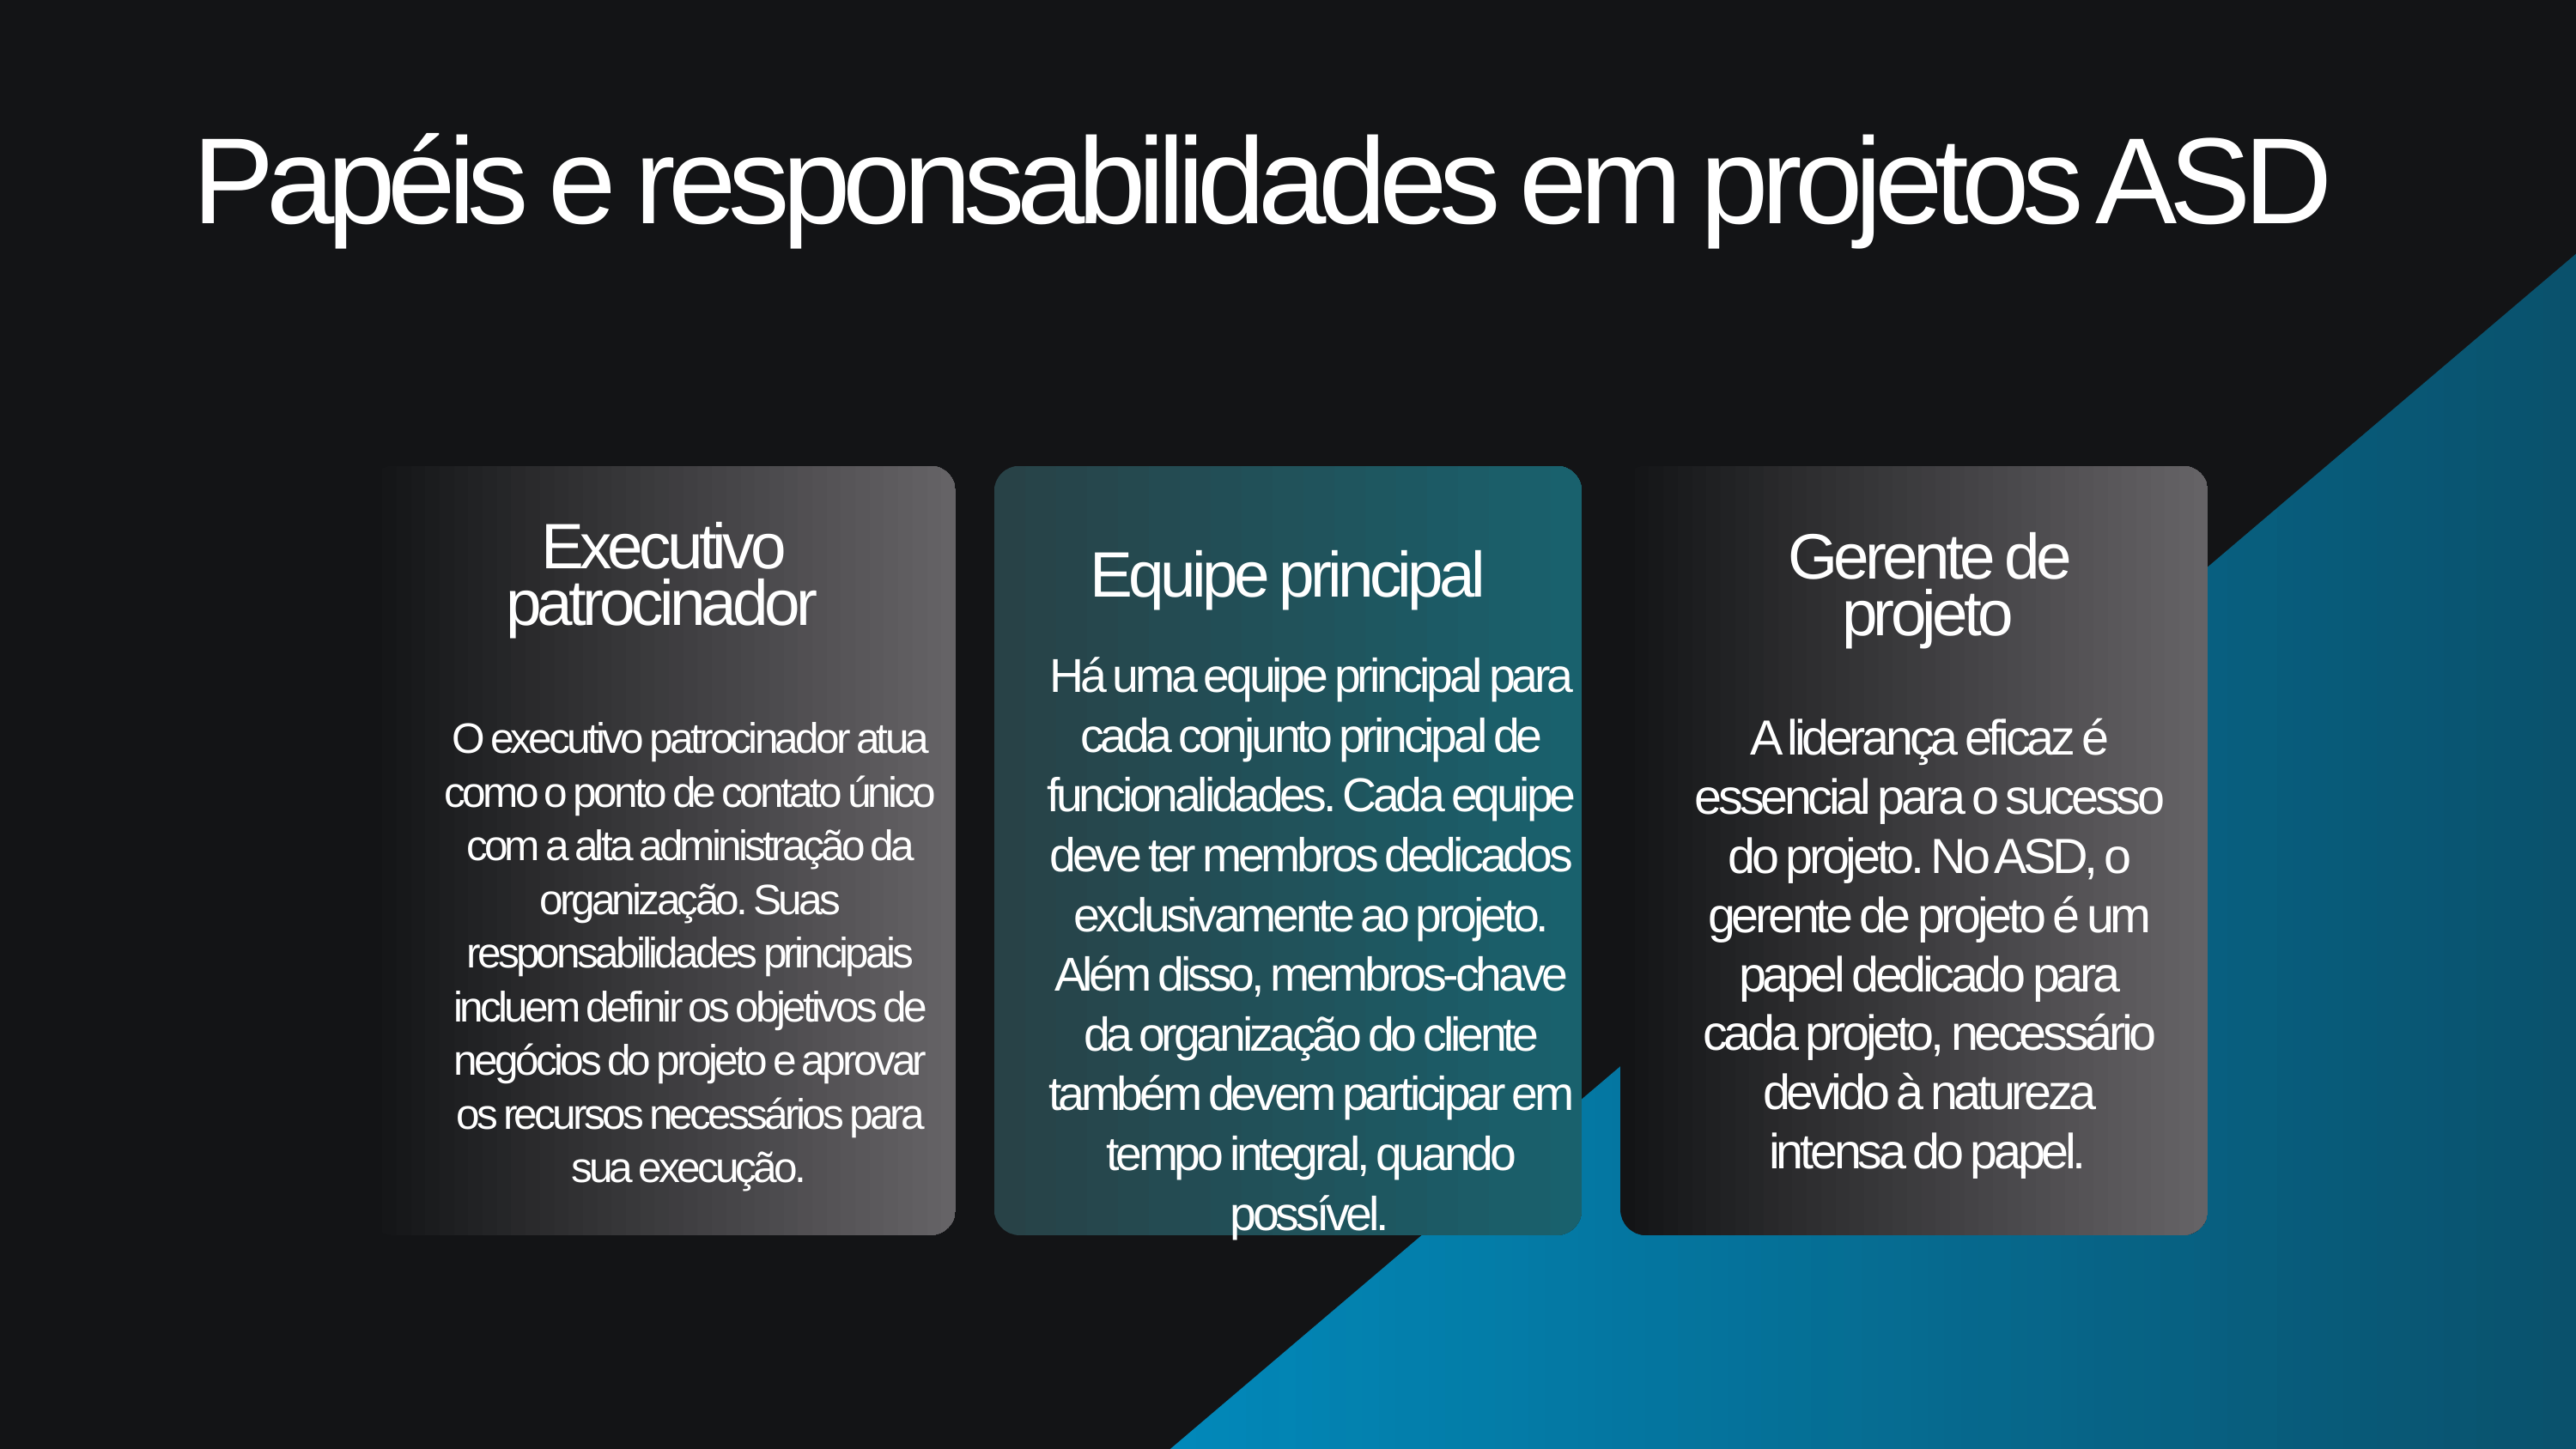

Papéis e responsabilidades em projetos ASD

Executivo patrocinador
Gerente de projeto

Equipe principal
Há uma equipe principal para cada conjunto principal de funcionalidades. Cada equipe deve ter membros dedicados exclusivamente ao projeto. Além disso, membros-chave da organização do cliente também devem participar em tempo integral, quando possível.
A liderança eficaz é essencial para o sucesso do projeto. No ASD, o gerente de projeto é um papel dedicado para cada projeto, necessário devido à natureza intensa do papel.
O executivo patrocinador atua como o ponto de contato único com a alta administração da organização. Suas responsabilidades principais incluem definir os objetivos de negócios do projeto e aprovar os recursos necessários para sua execução.